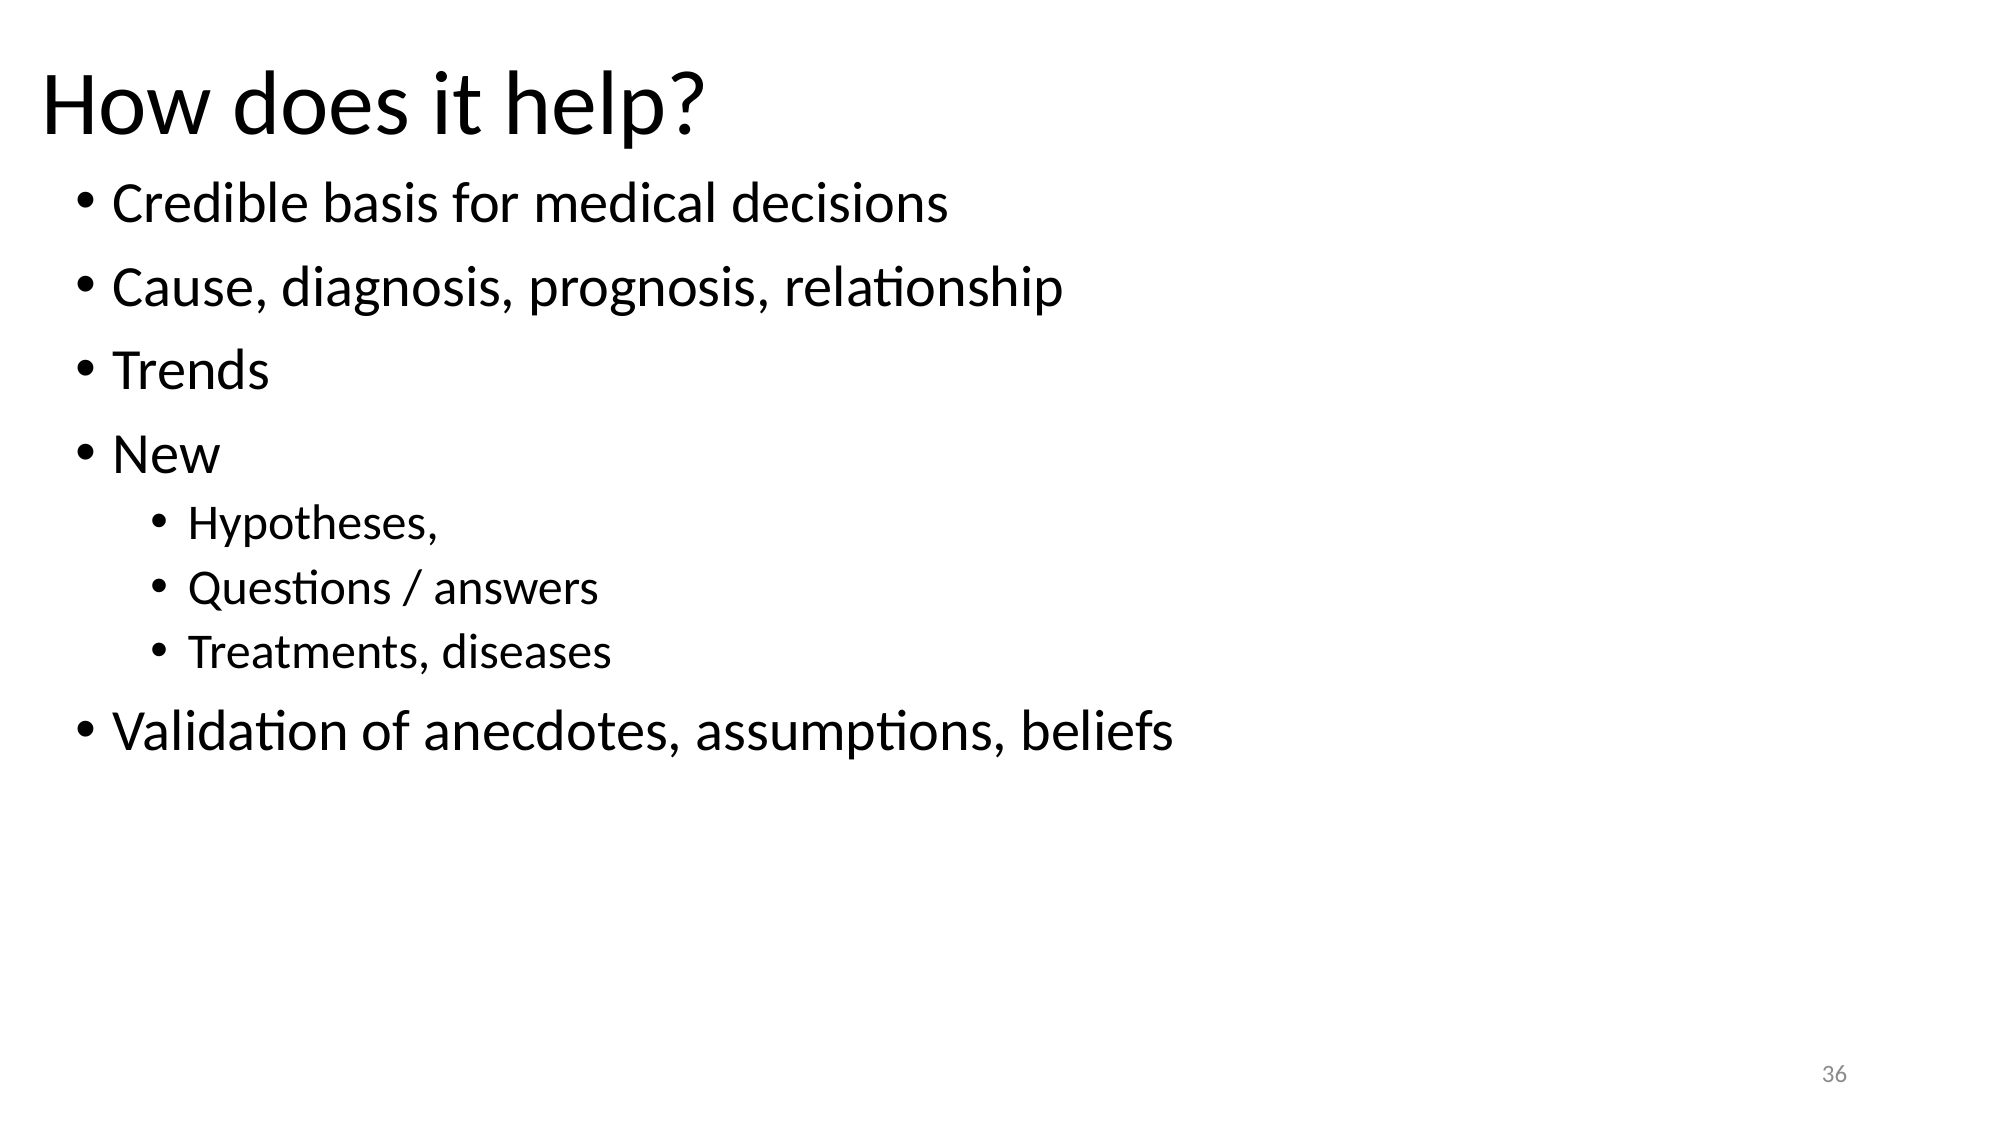

# How does it help?
Credible basis for medical decisions
Cause, diagnosis, prognosis, relationship
Trends
New
Hypotheses,
Questions / answers
Treatments, diseases
Validation of anecdotes, assumptions, beliefs

36